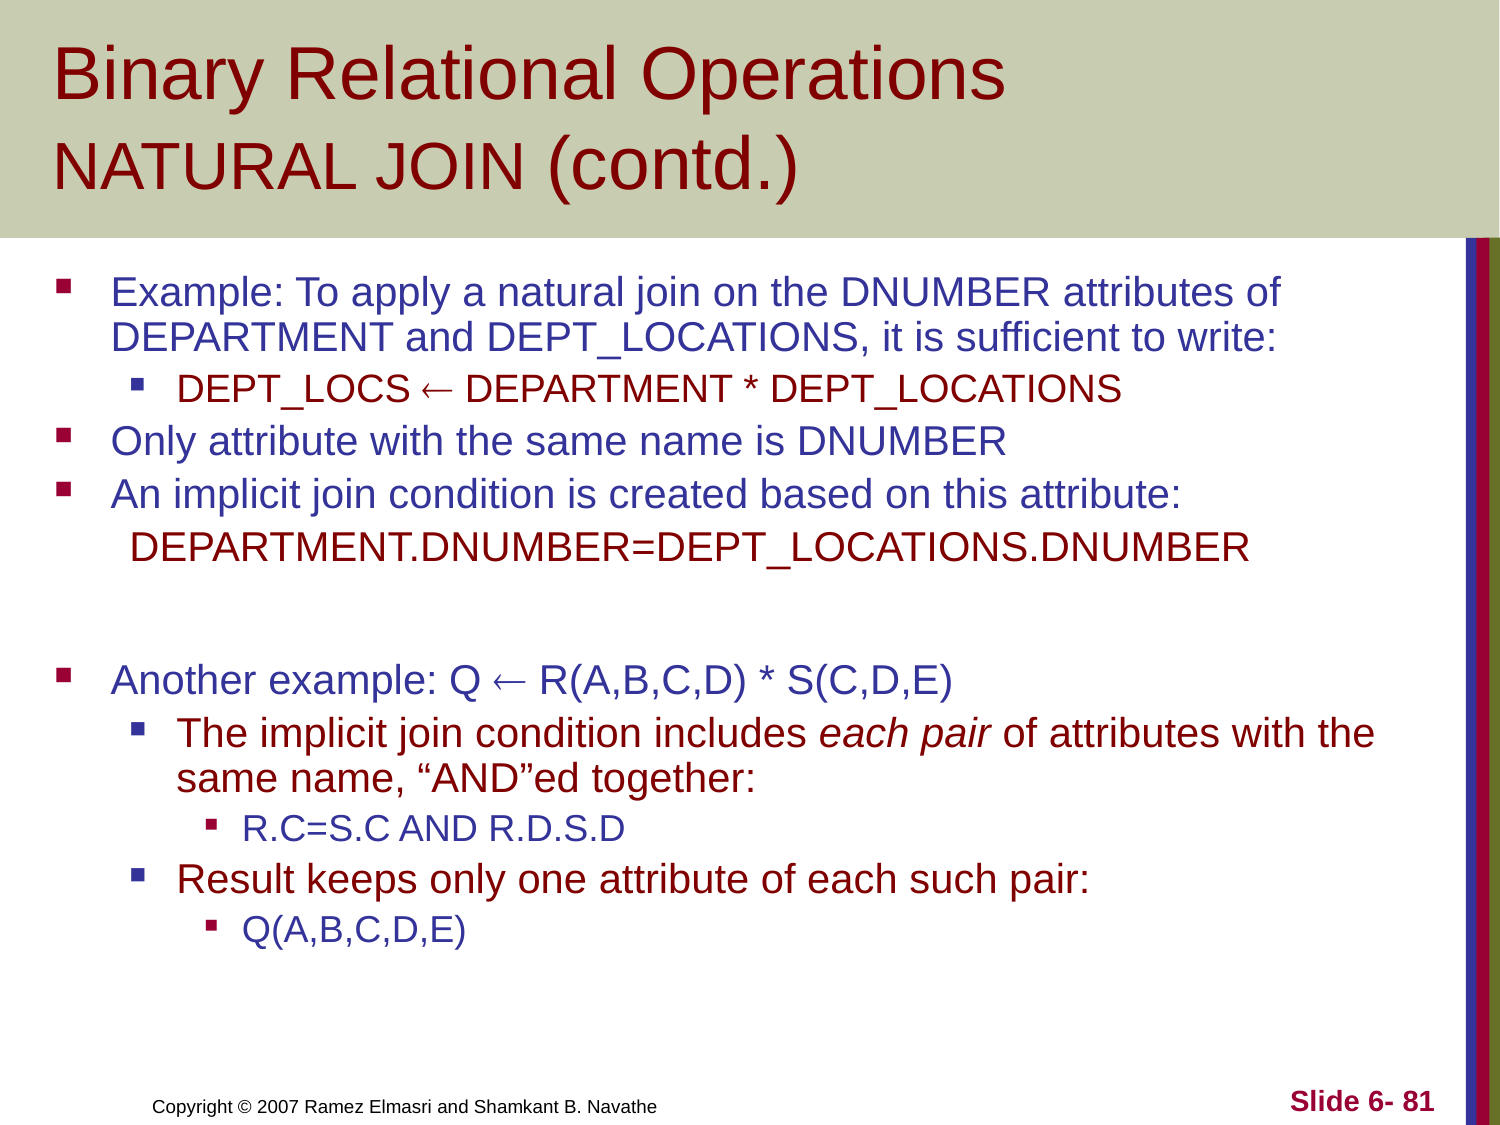

# Binary Relational Operations NATURAL JOIN (contd.)
Example: To apply a natural join on the DNUMBER attributes of DEPARTMENT and DEPT_LOCATIONS, it is sufficient to write:
DEPT_LOCS ← DEPARTMENT * DEPT_LOCATIONS
Only attribute with the same name is DNUMBER
An implicit join condition is created based on this attribute:
DEPARTMENT.DNUMBER=DEPT_LOCATIONS.DNUMBER

Another example: Q ← R(A,B,C,D) * S(C,D,E)
The implicit join condition includes each pair of attributes with the same name, “AND”ed together:
R.C=S.C AND R.D.S.D
Result keeps only one attribute of each such pair:
Q(A,B,C,D,E)
Slide 6- 81